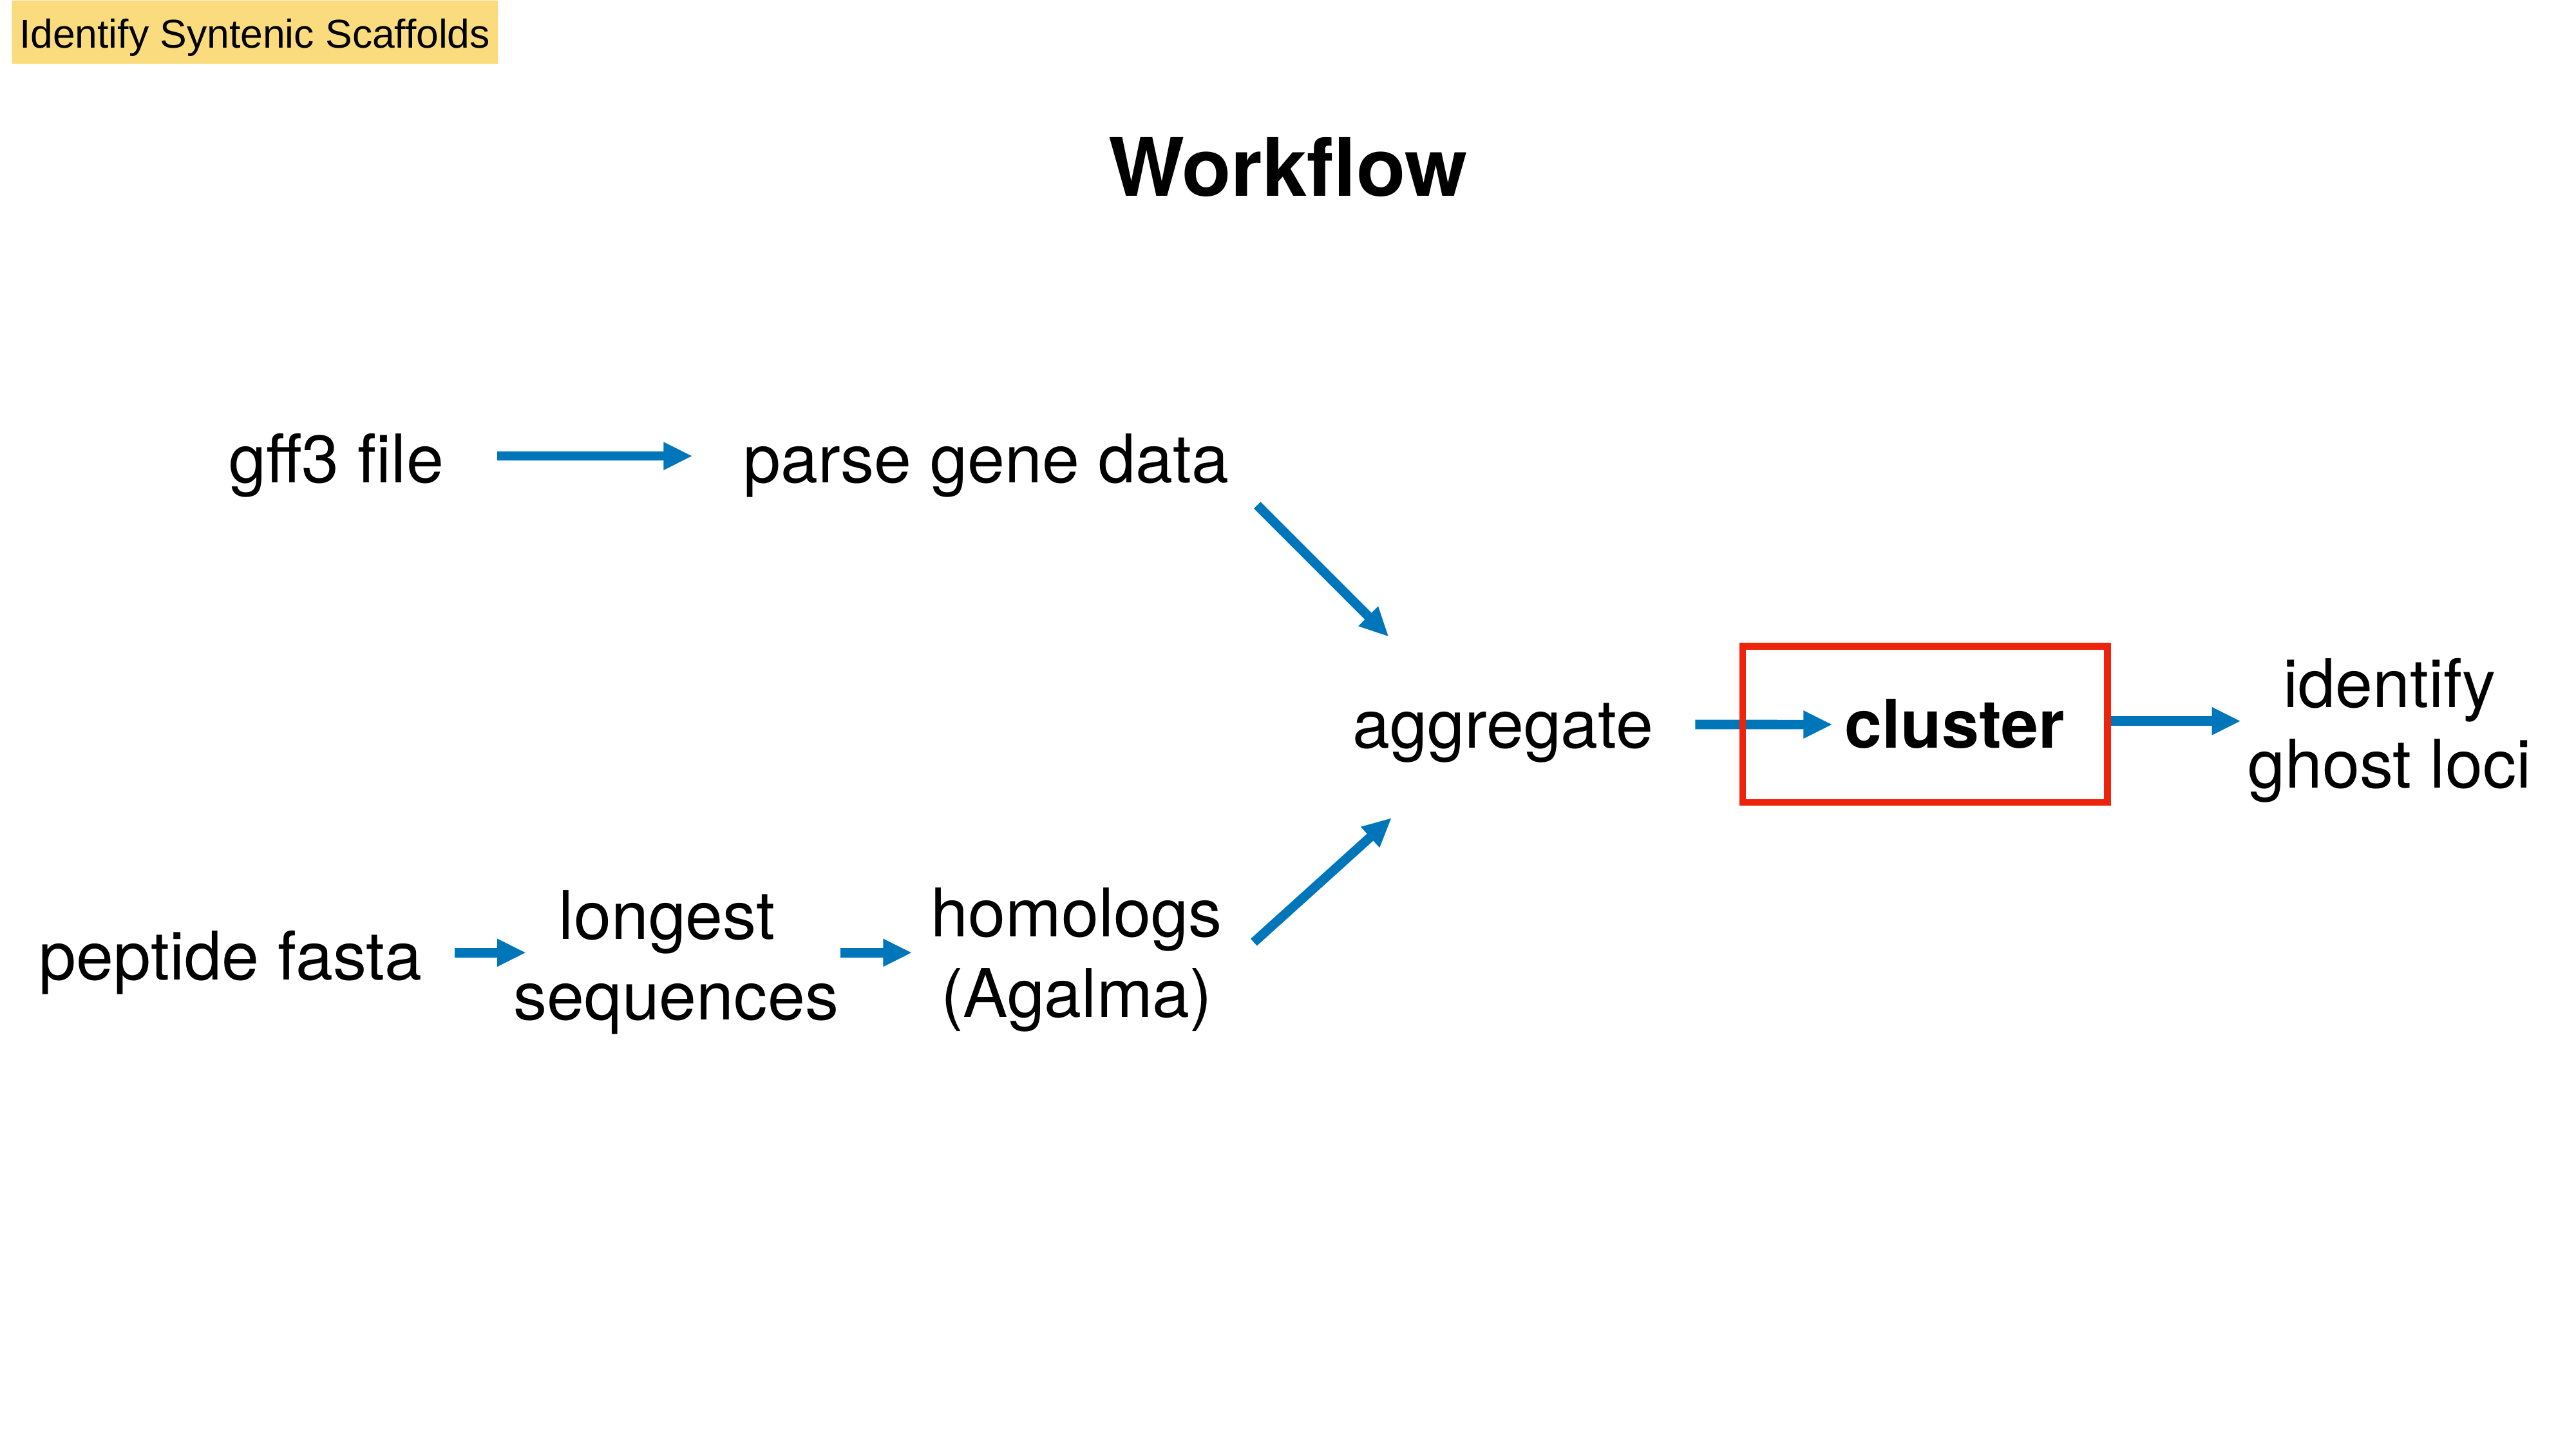

Identify Syntenic Scaffolds
Workflow
gff3 file
parse gene data

identify
ghost loci

cluster
aggregate

homologs
(Agalma)
longest
sequences
peptide fasta